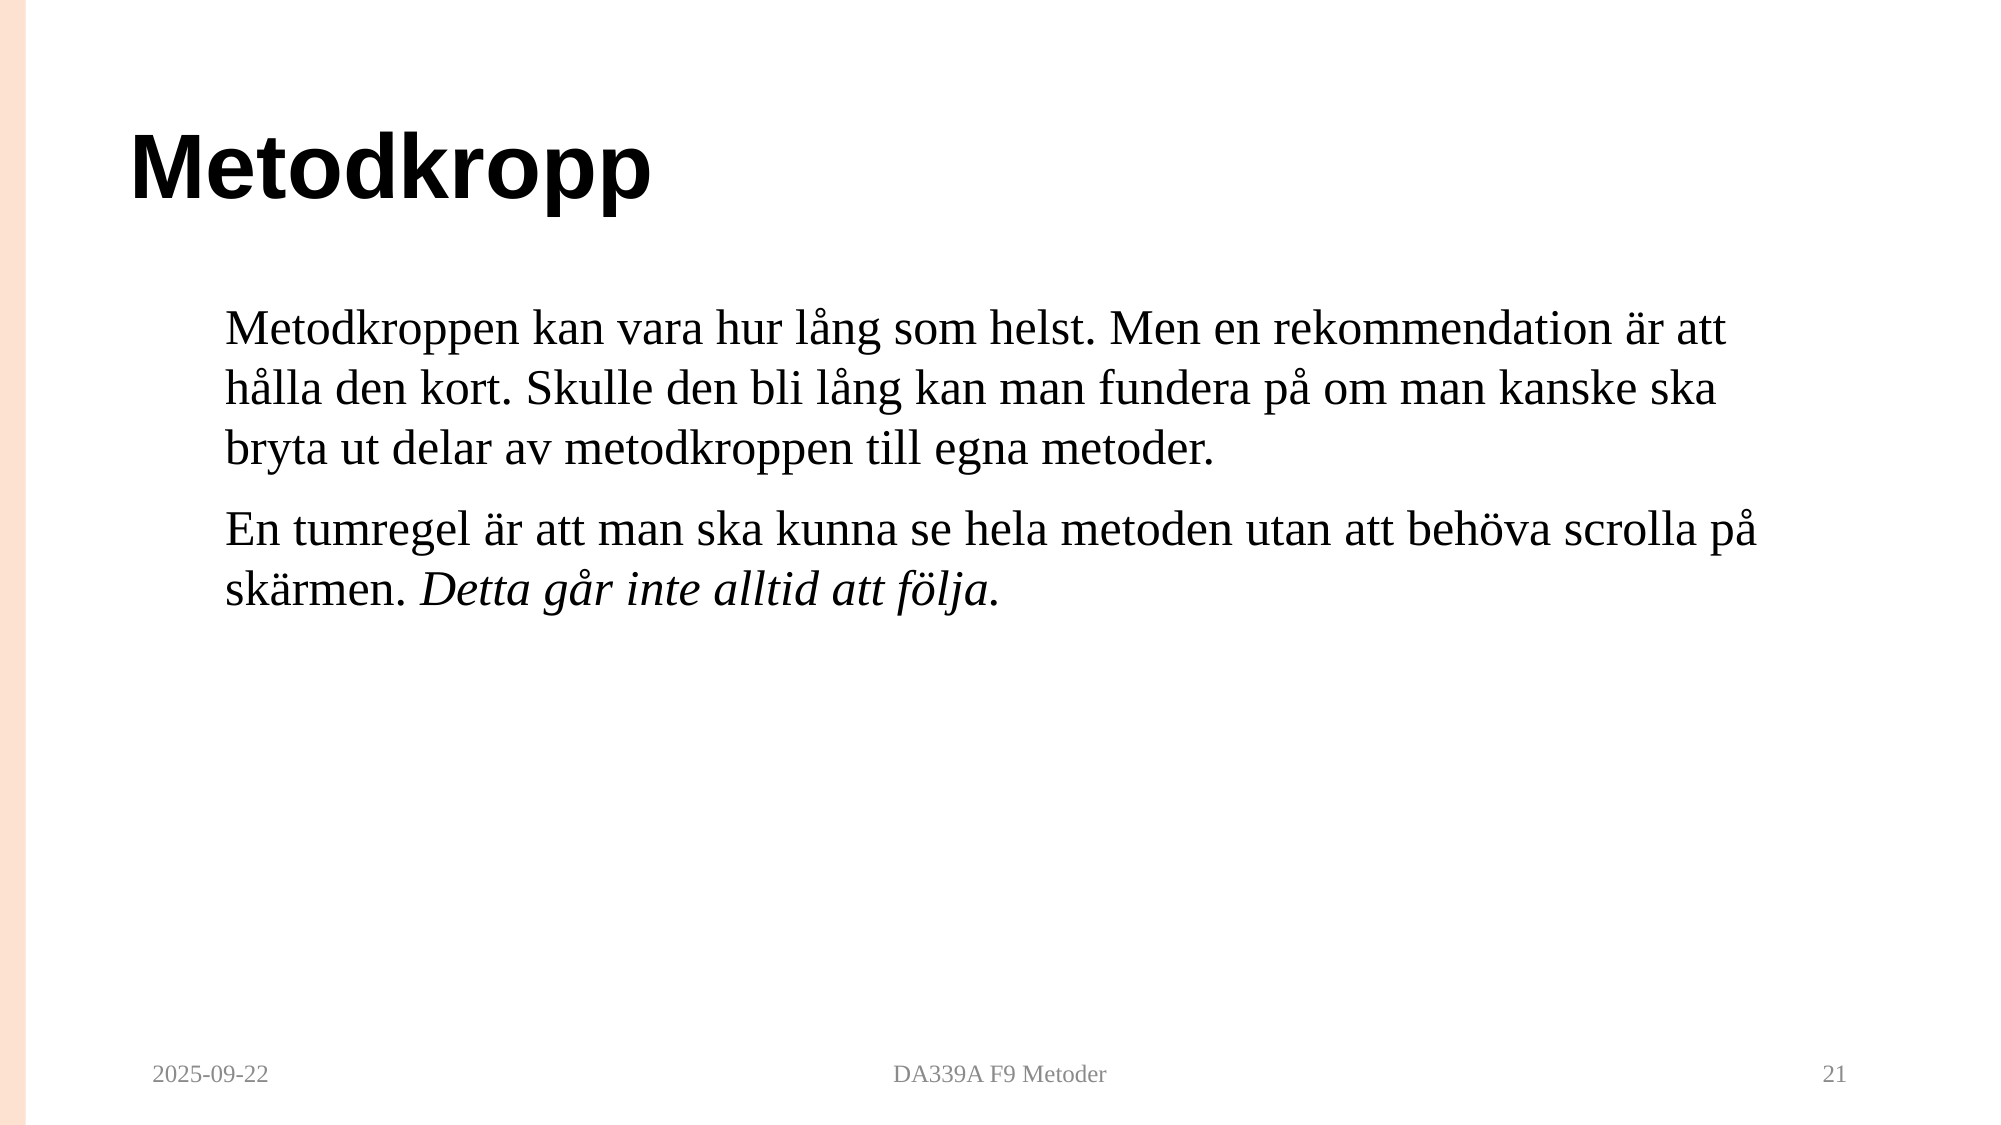

# Metodkropp
Metodkroppen kan vara hur lång som helst. Men en rekommendation är att hålla den kort. Skulle den bli lång kan man fundera på om man kanske ska bryta ut delar av metodkroppen till egna metoder.
En tumregel är att man ska kunna se hela metoden utan att behöva scrolla på skärmen. Detta går inte alltid att följa.
2025-09-22
DA339A F9 Metoder
21